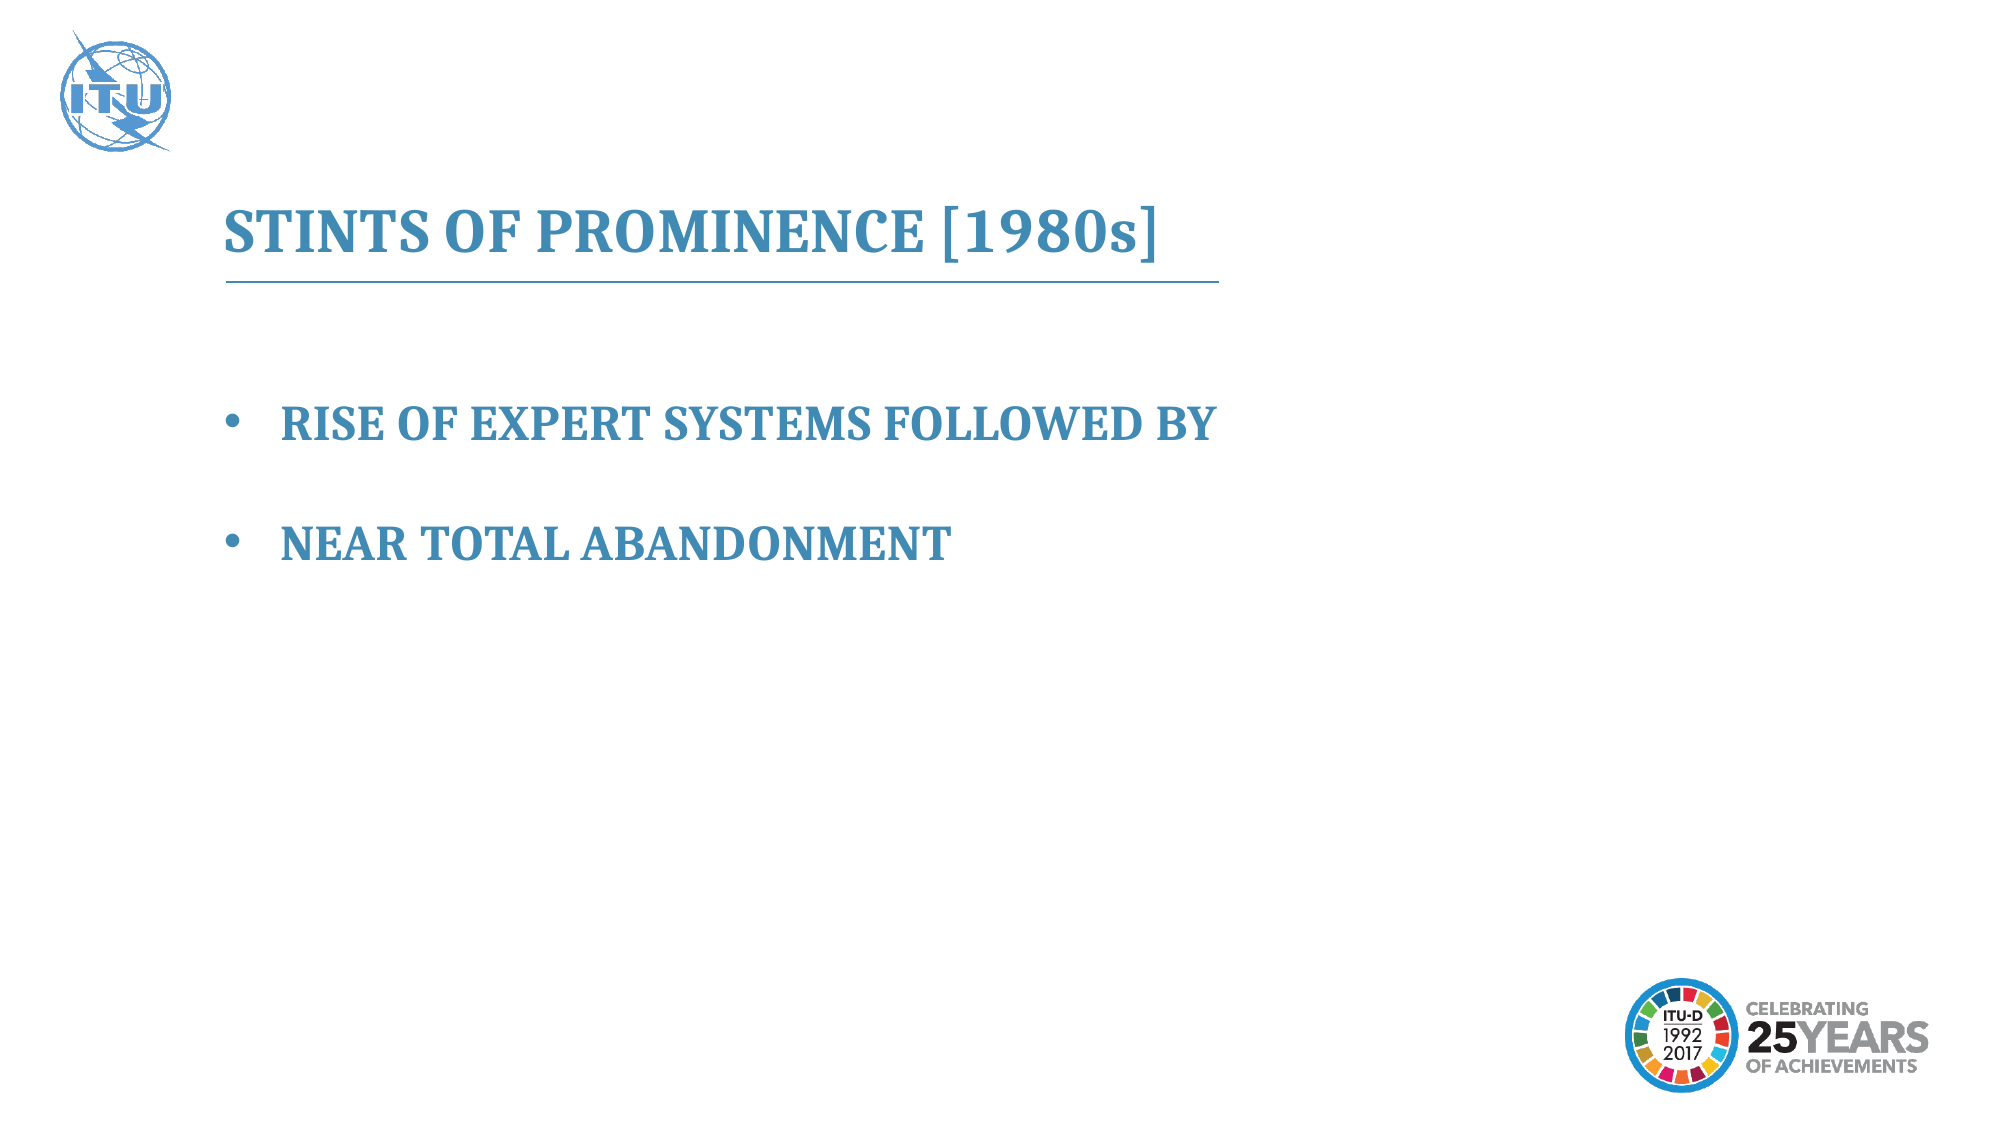

STINTS OF PROMINENCE [1980s]
RISE OF EXPERT SYSTEMS FOLLOWED BY
NEAR TOTAL ABANDONMENT